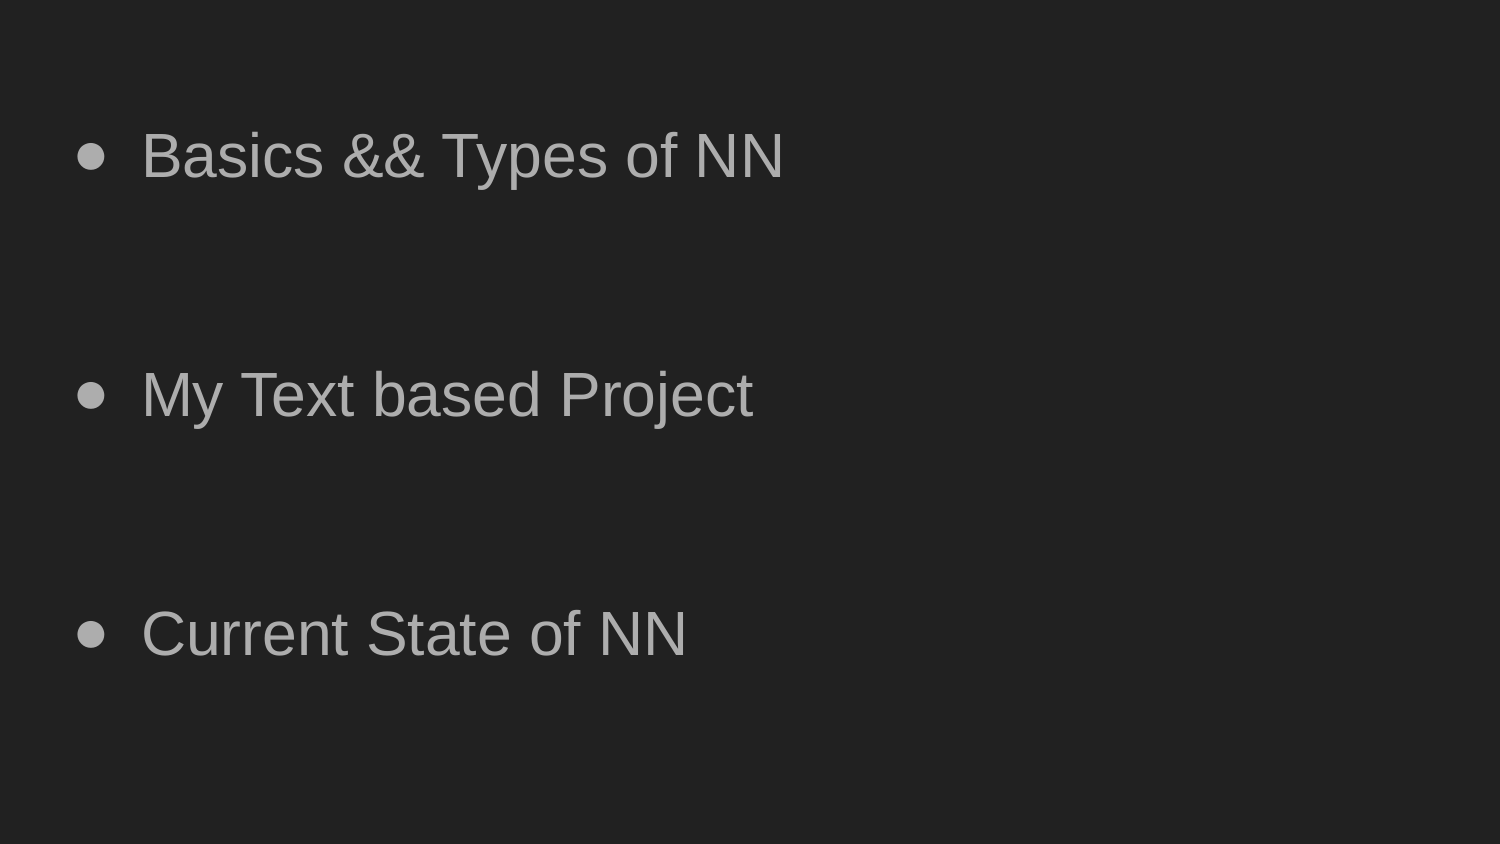

Basics && Types of NN

My Text based Project

Current State of NN